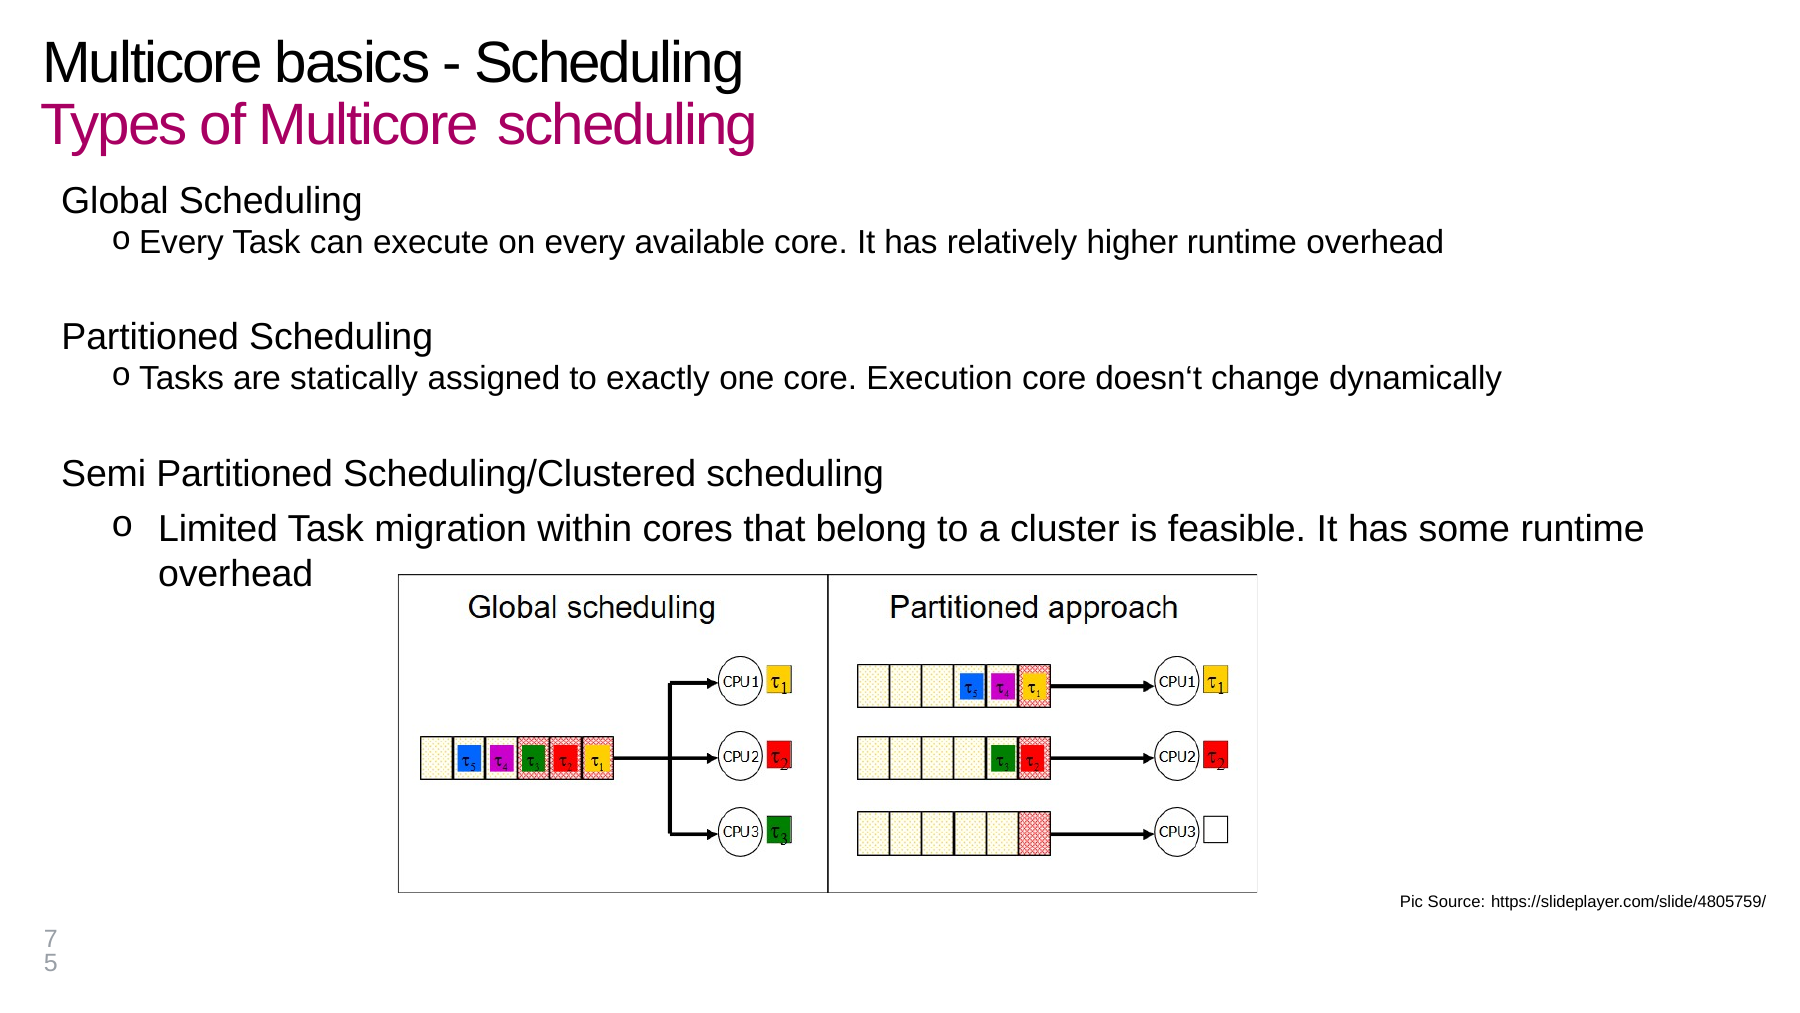

# Multicore basics - Scheduling  Types of Multicore scheduling
 Global Scheduling
Every Task can execute on every available core. It has relatively higher runtime overhead

 Partitioned Scheduling
Tasks are statically assigned to exactly one core. Execution core doesn‘t change dynamically

 Semi Partitioned Scheduling/Clustered scheduling
Limited Task migration within cores that belong to a cluster is feasible. It has some runtime  overhead

Pic Source: https://slideplayer.com/slide/4805759/
75